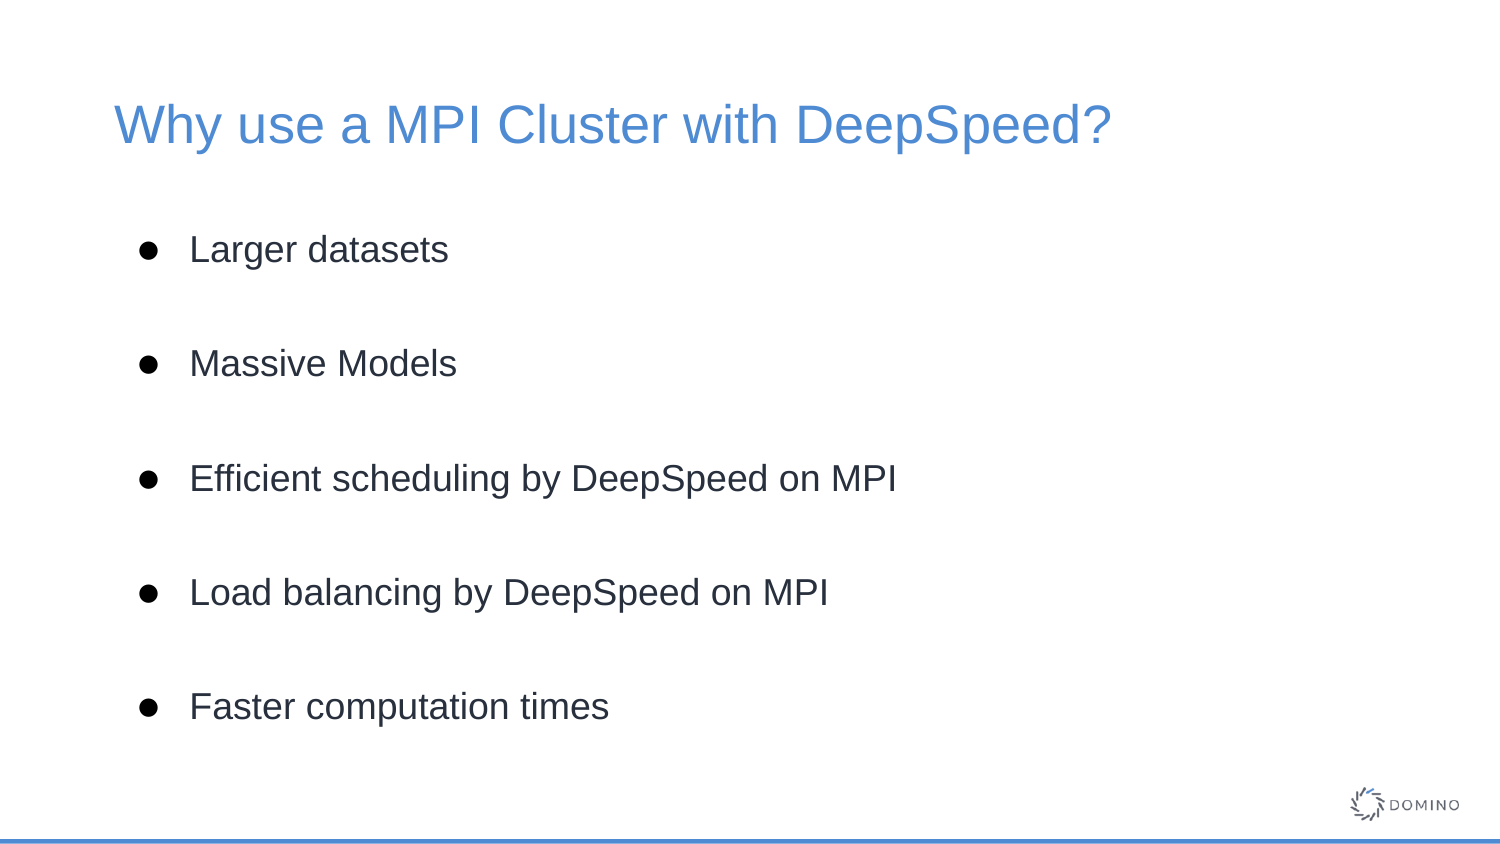

# Why use a MPI Cluster with DeepSpeed?
Larger datasets

Massive Models

Efficient scheduling by DeepSpeed on MPI

Load balancing by DeepSpeed on MPI

Faster computation times